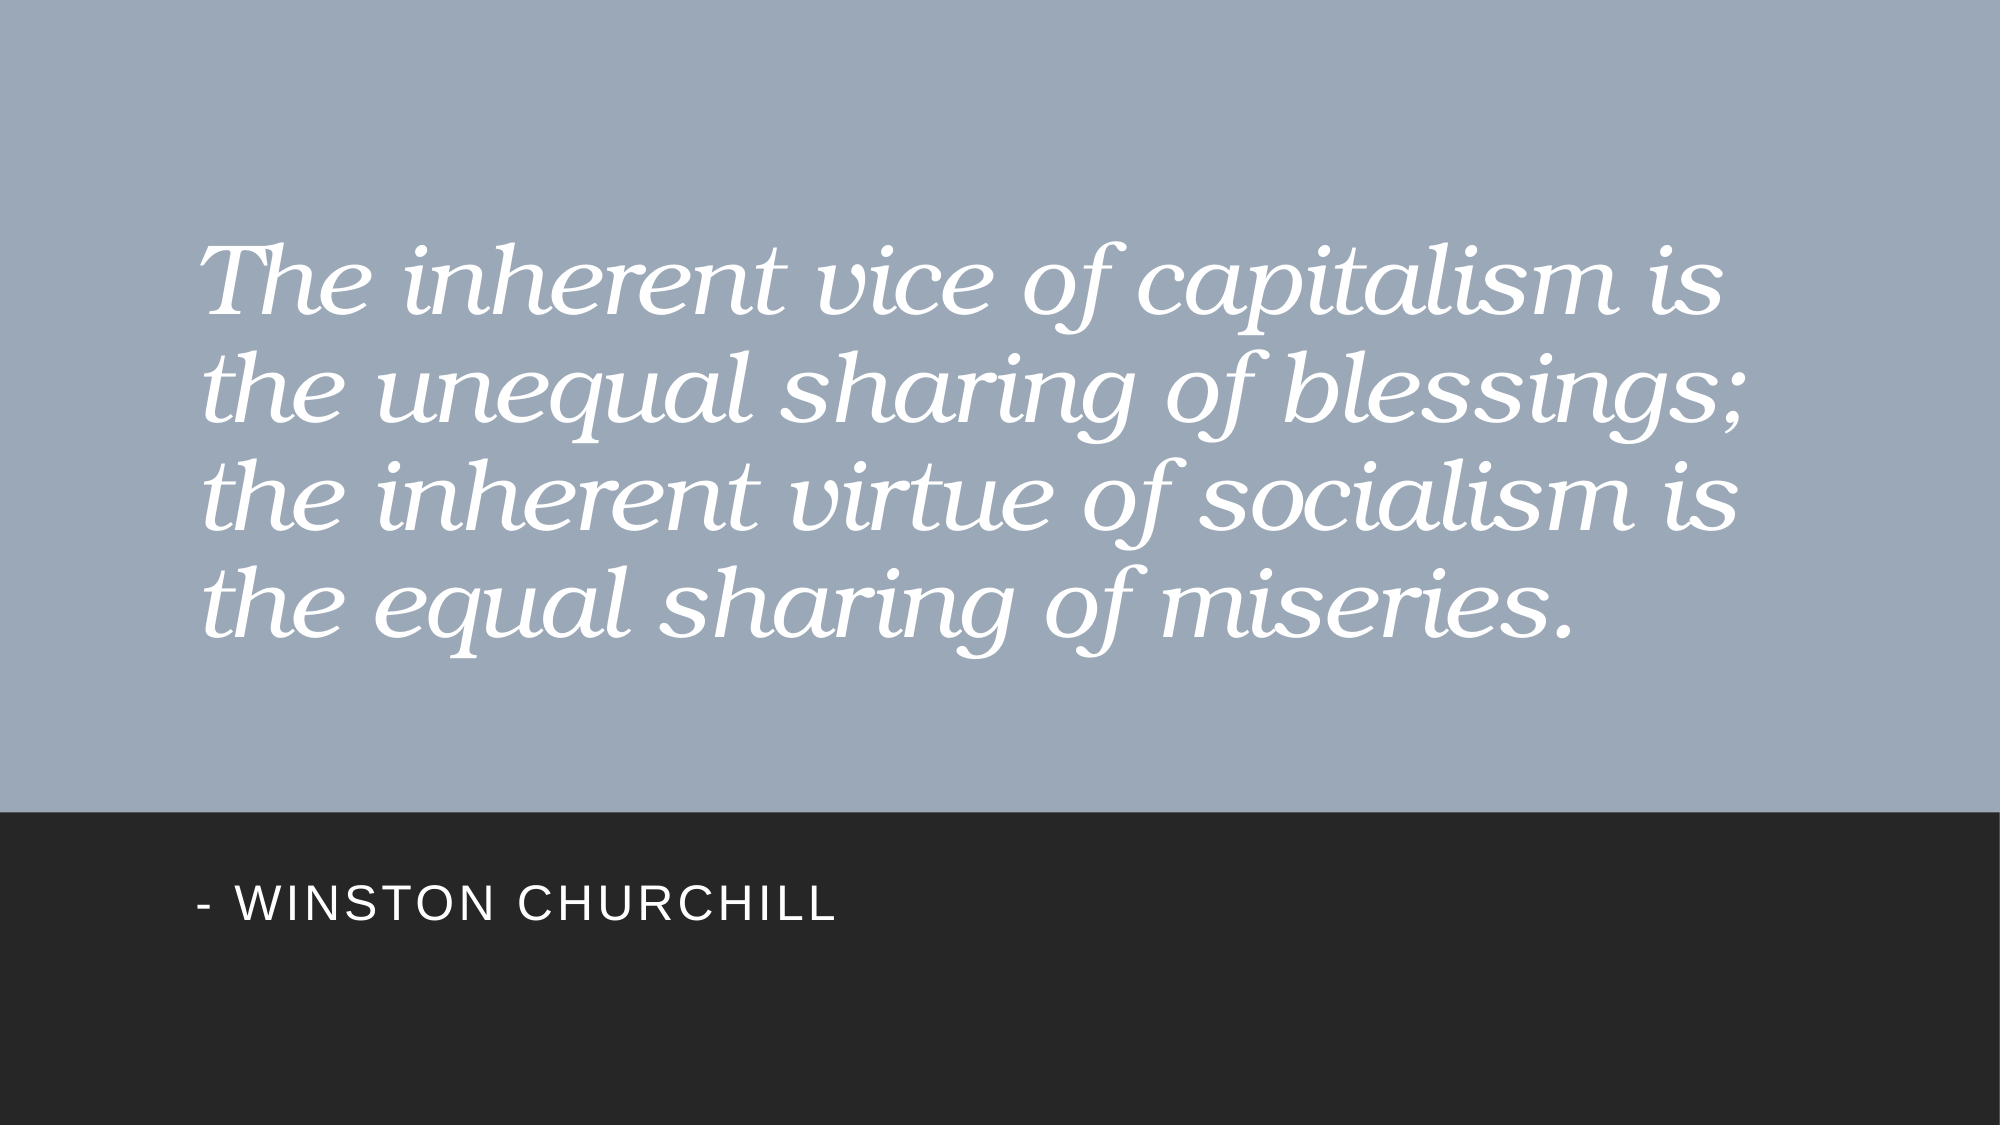

# The inherent vice of capitalism is the unequal sharing of blessings; the inherent virtue of socialism is the equal sharing of miseries.

- Winston Churchill